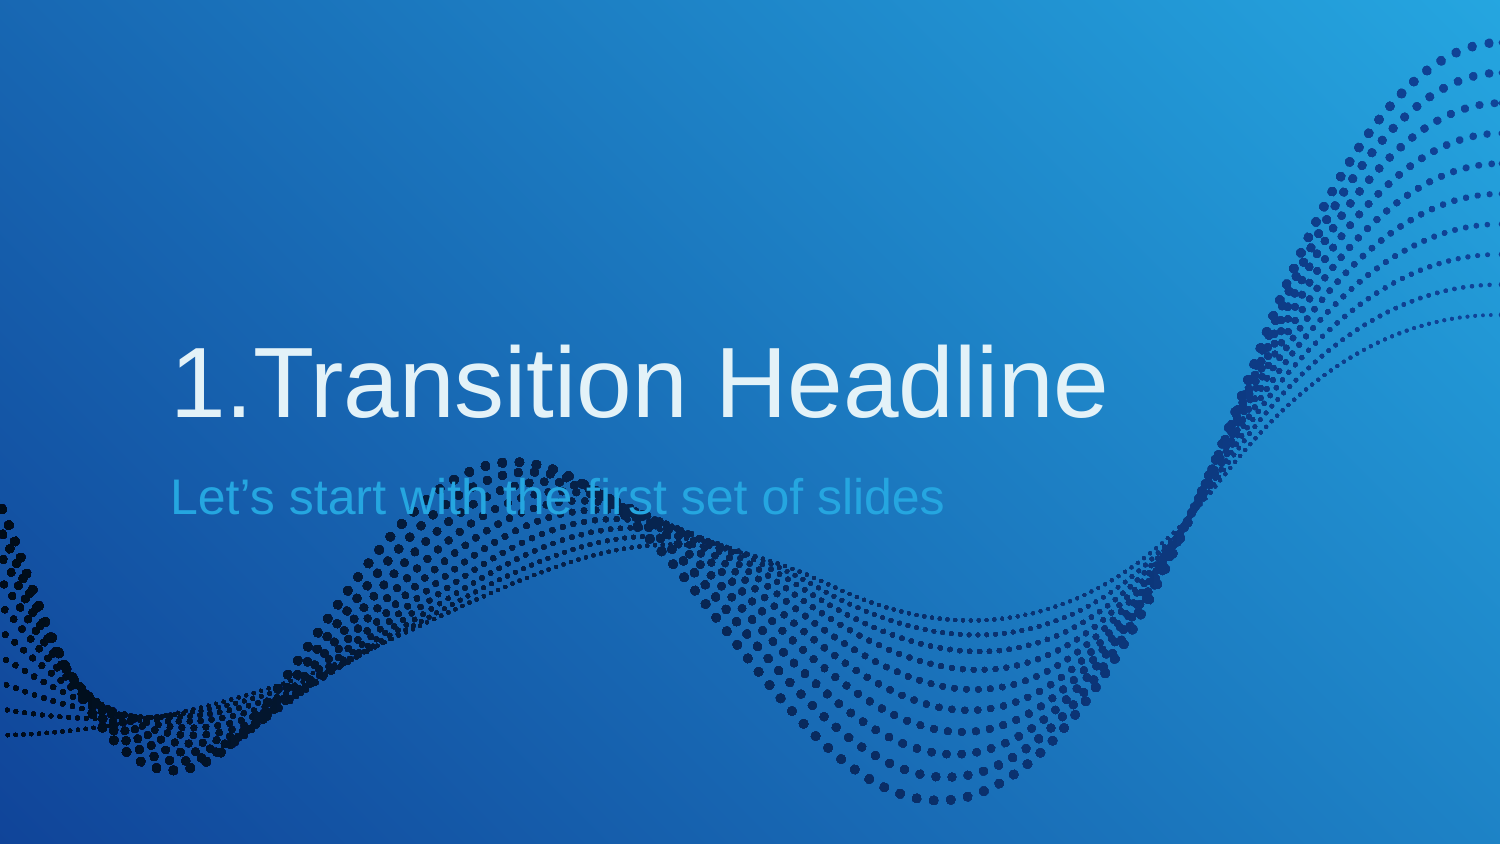

# 1.Transition Headline
Let’s start with the first set of slides